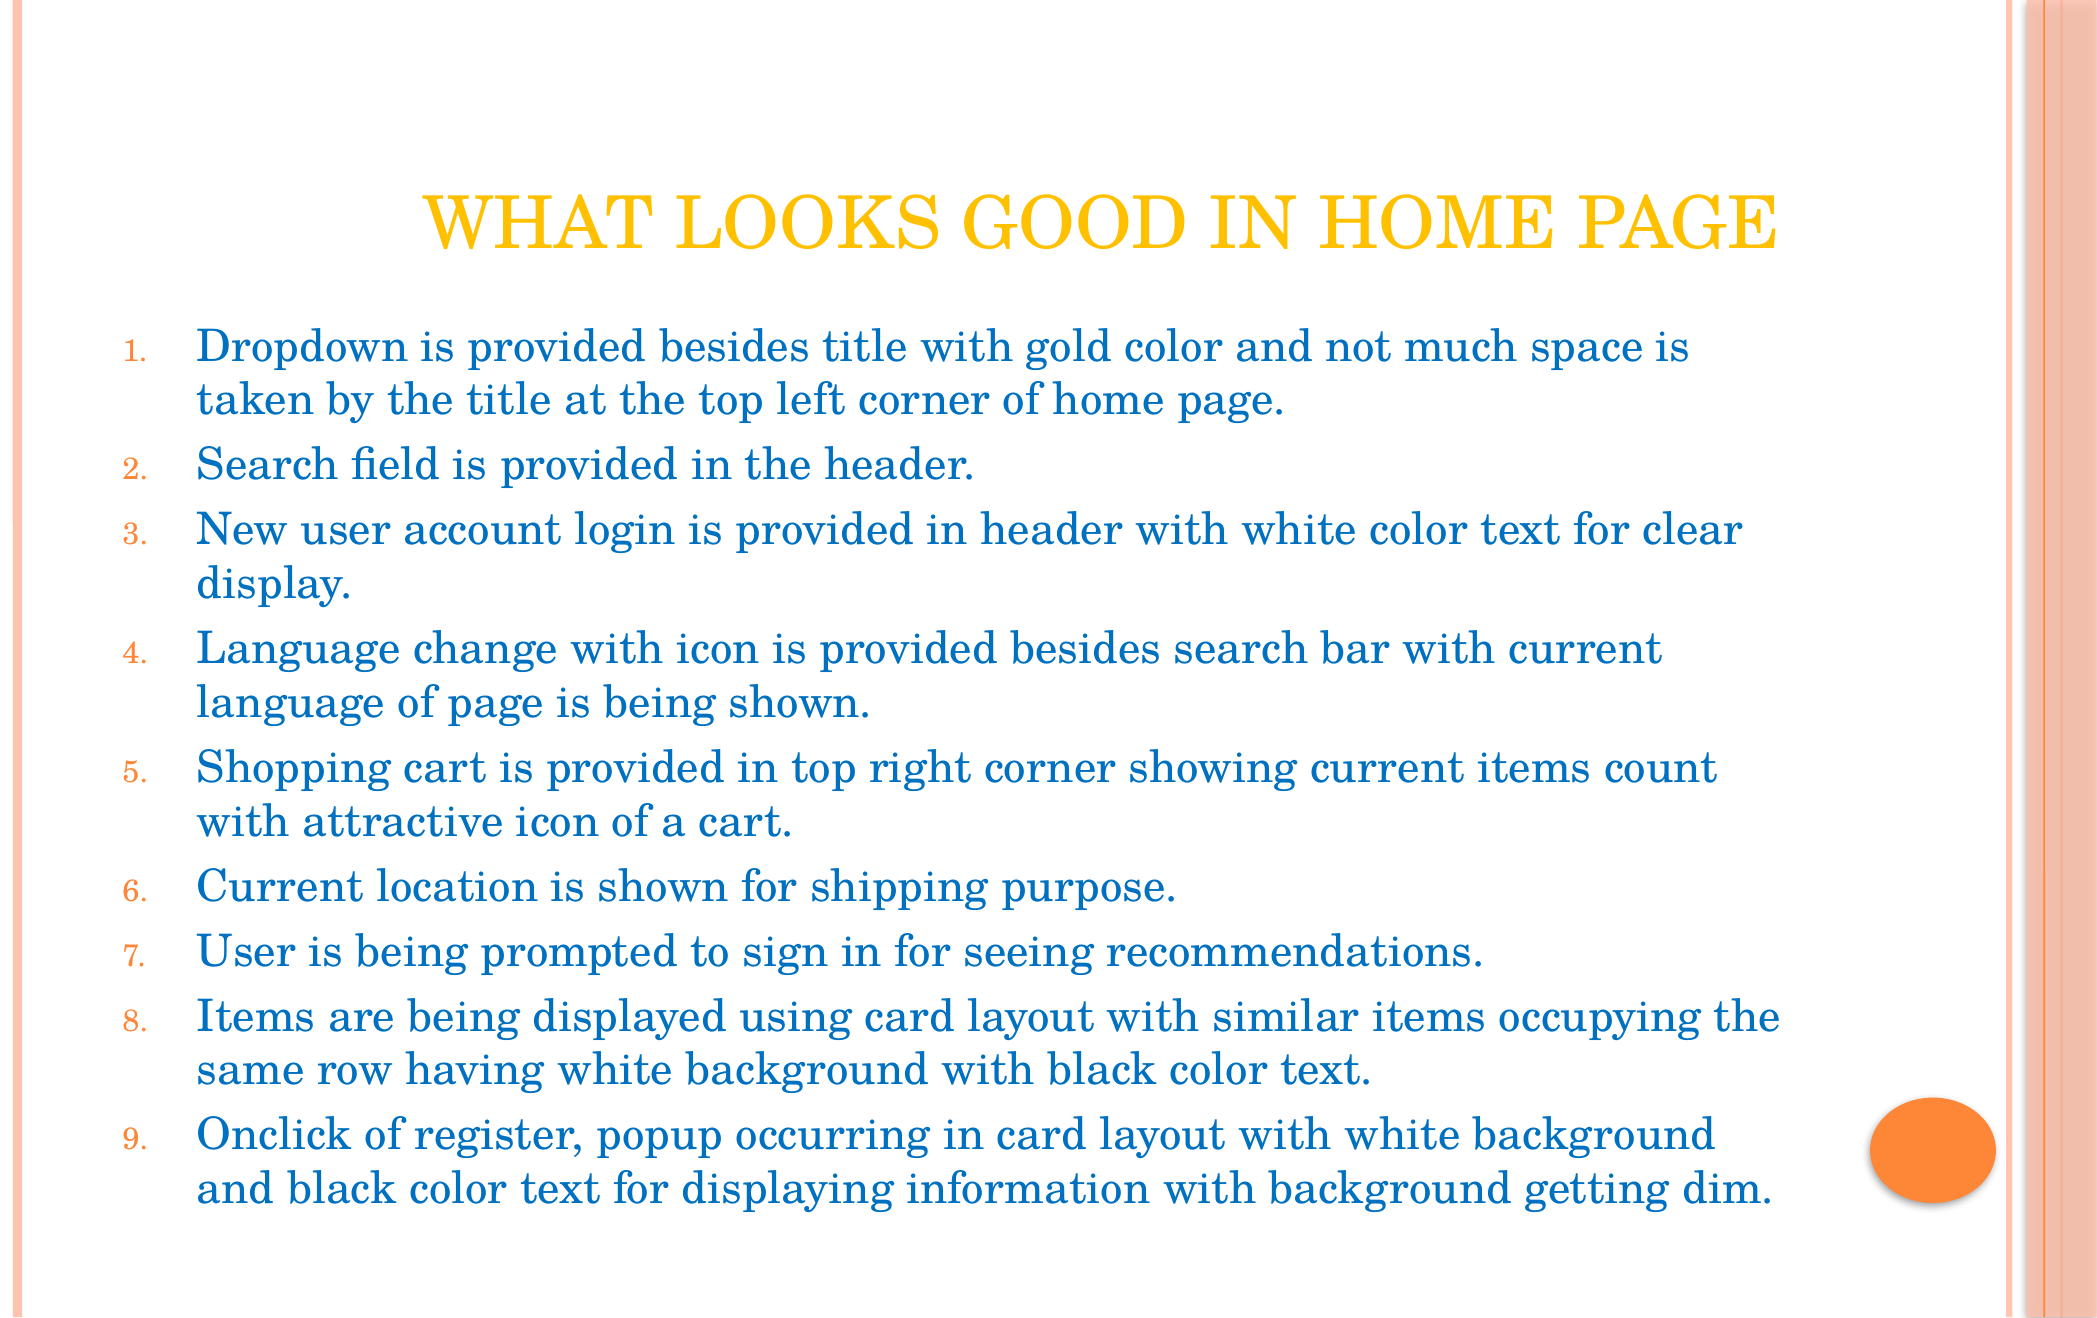

# What Looks Good in Home Page
Dropdown is provided besides title with gold color and not much space is taken by the title at the top left corner of home page.
Search field is provided in the header.
New user account login is provided in header with white color text for clear display.
Language change with icon is provided besides search bar with current language of page is being shown.
Shopping cart is provided in top right corner showing current items count with attractive icon of a cart.
Current location is shown for shipping purpose.
User is being prompted to sign in for seeing recommendations.
Items are being displayed using card layout with similar items occupying the same row having white background with black color text.
Onclick of register, popup occurring in card layout with white background and black color text for displaying information with background getting dim.